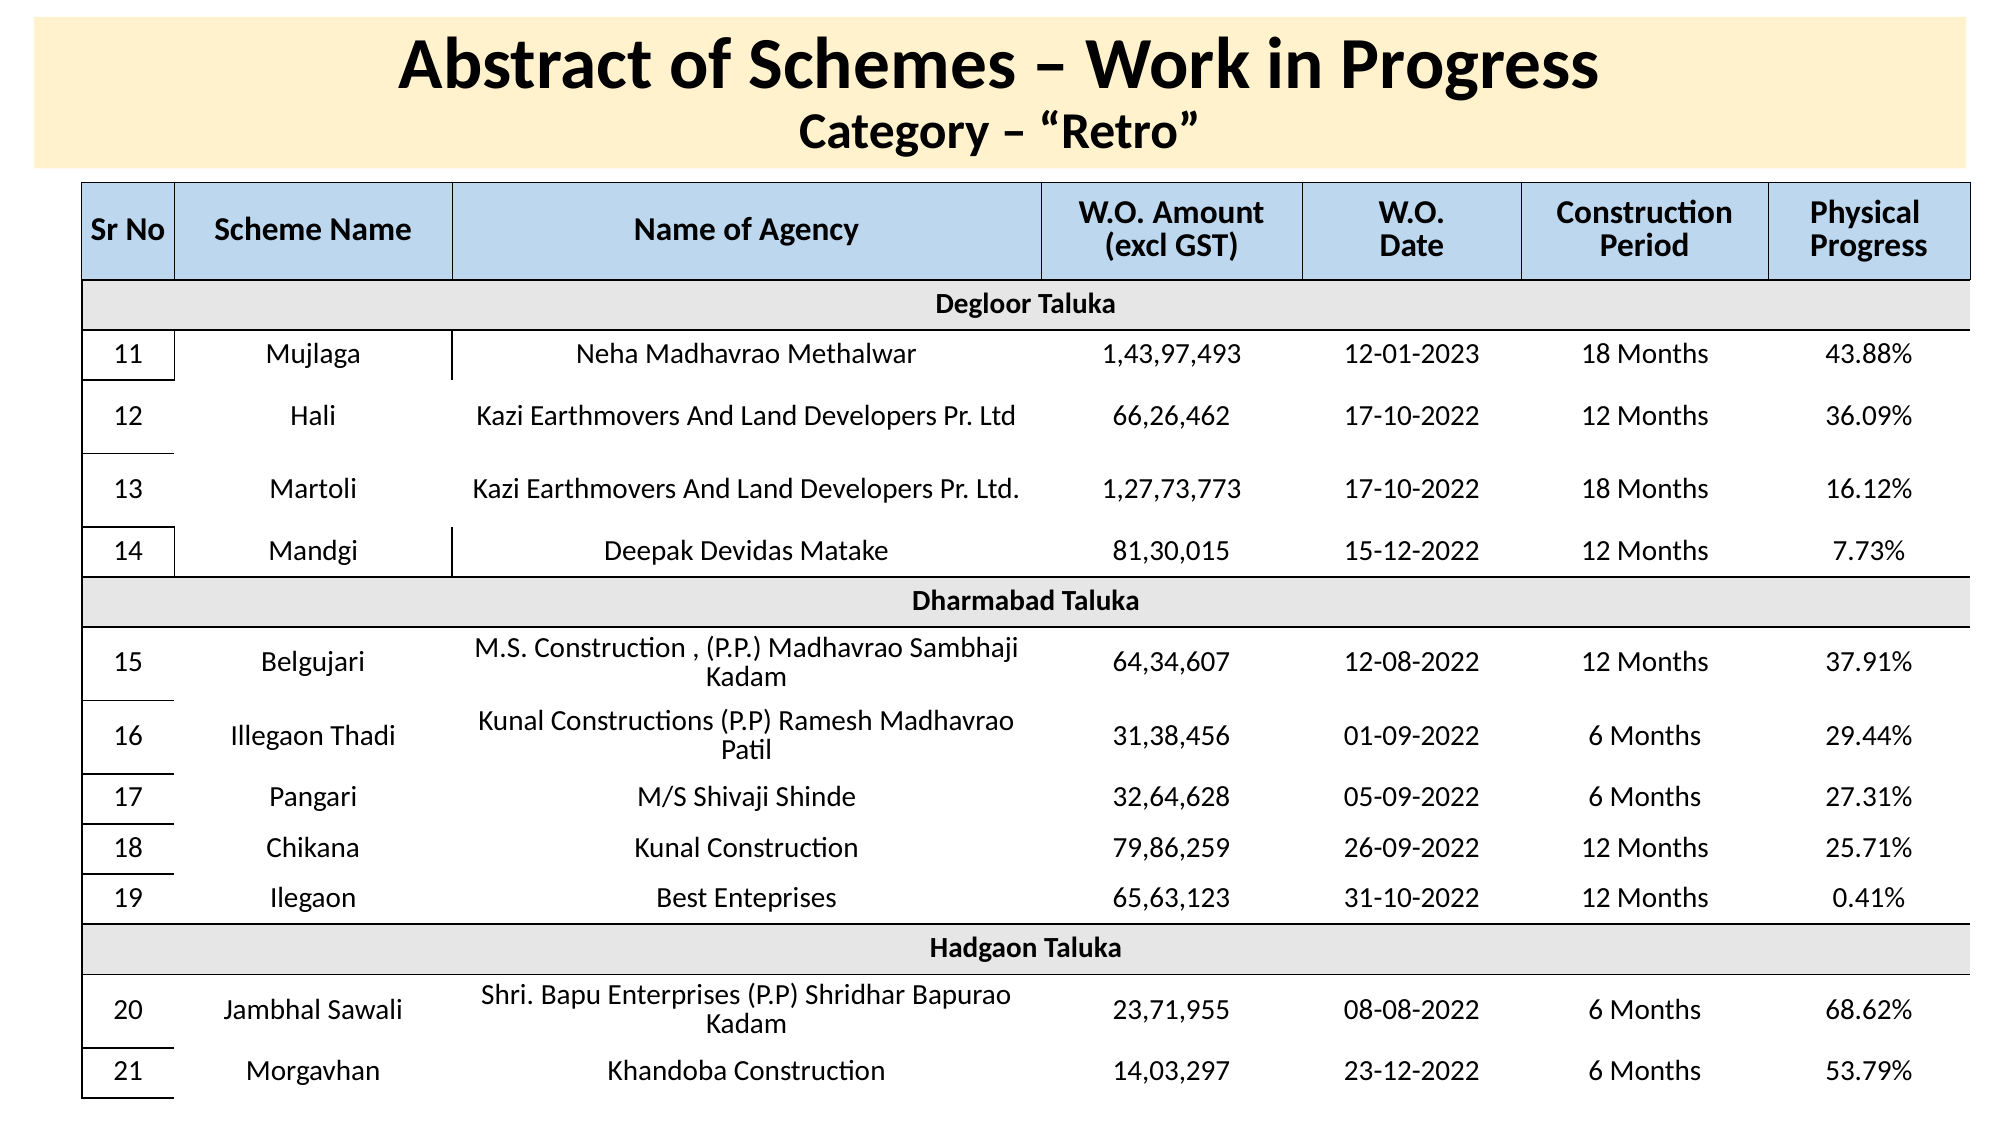

# Abstract of Schemes – Work in Progress Category – “Retro”
| Sr No | Scheme Name | Name of Agency | W.O. Amount (excl GST) | W.O. Date | Construction Period | Physical Progress |
| --- | --- | --- | --- | --- | --- | --- |
| Degloor Taluka |  |  |  |  |  |  |
| --- | --- | --- | --- | --- | --- | --- |
| 11 | Mujlaga | Neha Madhavrao Methalwar | 1,43,97,493 | 12-01-2023 | 18 Months | 43.88% |
| 12 | Hali | Kazi Earthmovers And Land Developers Pr. Ltd | 66,26,462 | 17-10-2022 | 12 Months | 36.09% |
| 13 | Martoli | Kazi Earthmovers And Land Developers Pr. Ltd. | 1,27,73,773 | 17-10-2022 | 18 Months | 16.12% |
| 14 | Mandgi | Deepak Devidas Matake | 81,30,015 | 15-12-2022 | 12 Months | 7.73% |
| Dharmabad Taluka |  |  |  |  |  |  |
| 15 | Belgujari | M.S. Construction , (P.P.) Madhavrao Sambhaji Kadam | 64,34,607 | 12-08-2022 | 12 Months | 37.91% |
| 16 | Illegaon Thadi | Kunal Constructions (P.P) Ramesh Madhavrao Patil | 31,38,456 | 01-09-2022 | 6 Months | 29.44% |
| 17 | Pangari | M/S Shivaji Shinde | 32,64,628 | 05-09-2022 | 6 Months | 27.31% |
| 18 | Chikana | Kunal Construction | 79,86,259 | 26-09-2022 | 12 Months | 25.71% |
| 19 | Ilegaon | Best Enteprises | 65,63,123 | 31-10-2022 | 12 Months | 0.41% |
| Hadgaon Taluka |  |  |  |  |  |  |
| 20 | Jambhal Sawali | Shri. Bapu Enterprises (P.P) Shridhar Bapurao Kadam | 23,71,955 | 08-08-2022 | 6 Months | 68.62% |
| 21 | Morgavhan | Khandoba Construction | 14,03,297 | 23-12-2022 | 6 Months | 53.79% |